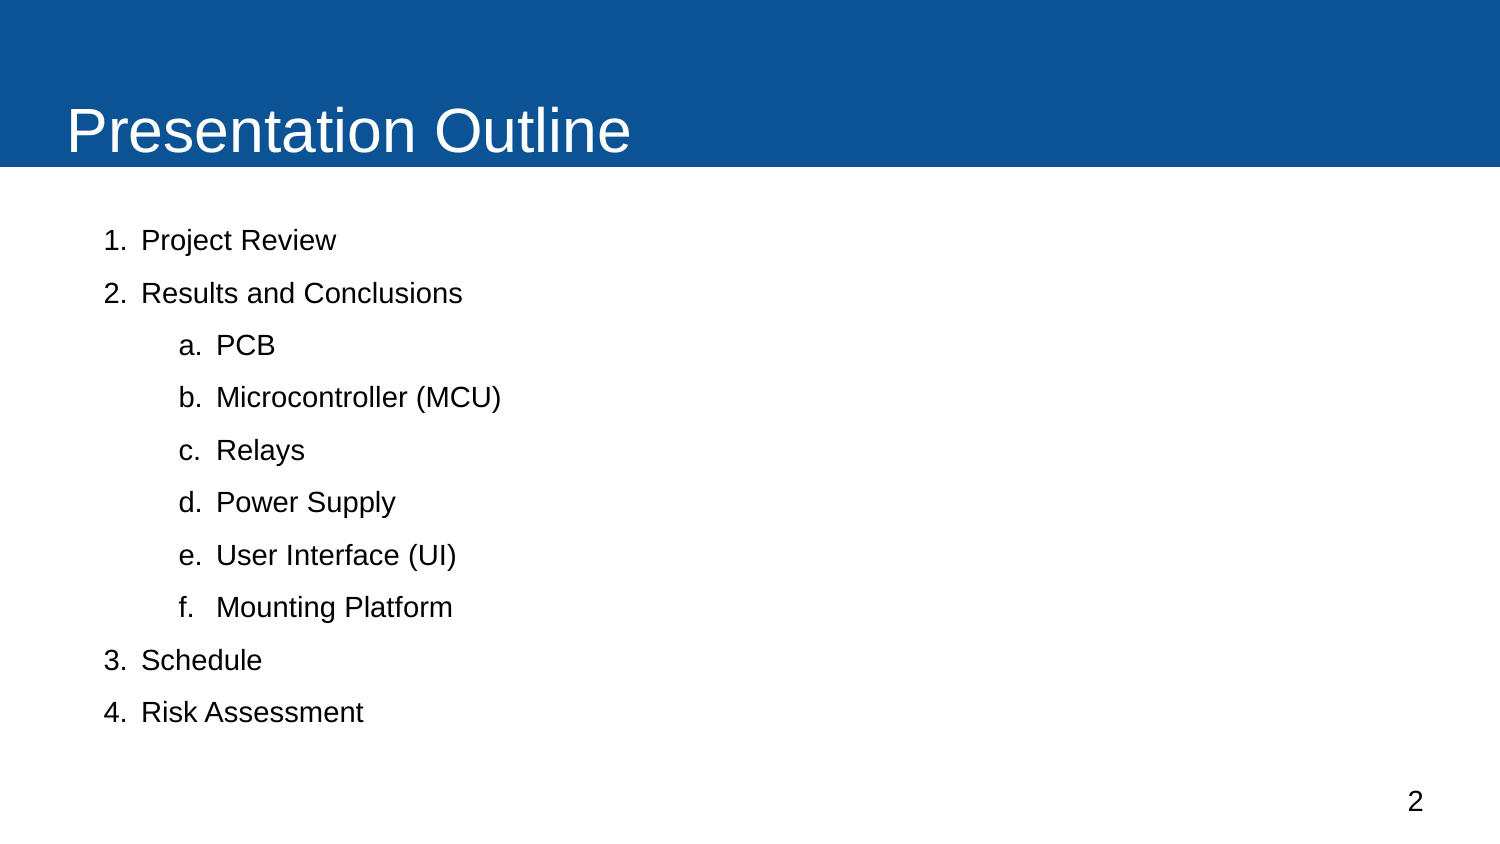

# Presentation Outline
Project Review
Results and Conclusions
PCB
Microcontroller (MCU)
Relays
Power Supply
User Interface (UI)
Mounting Platform
Schedule
Risk Assessment

2